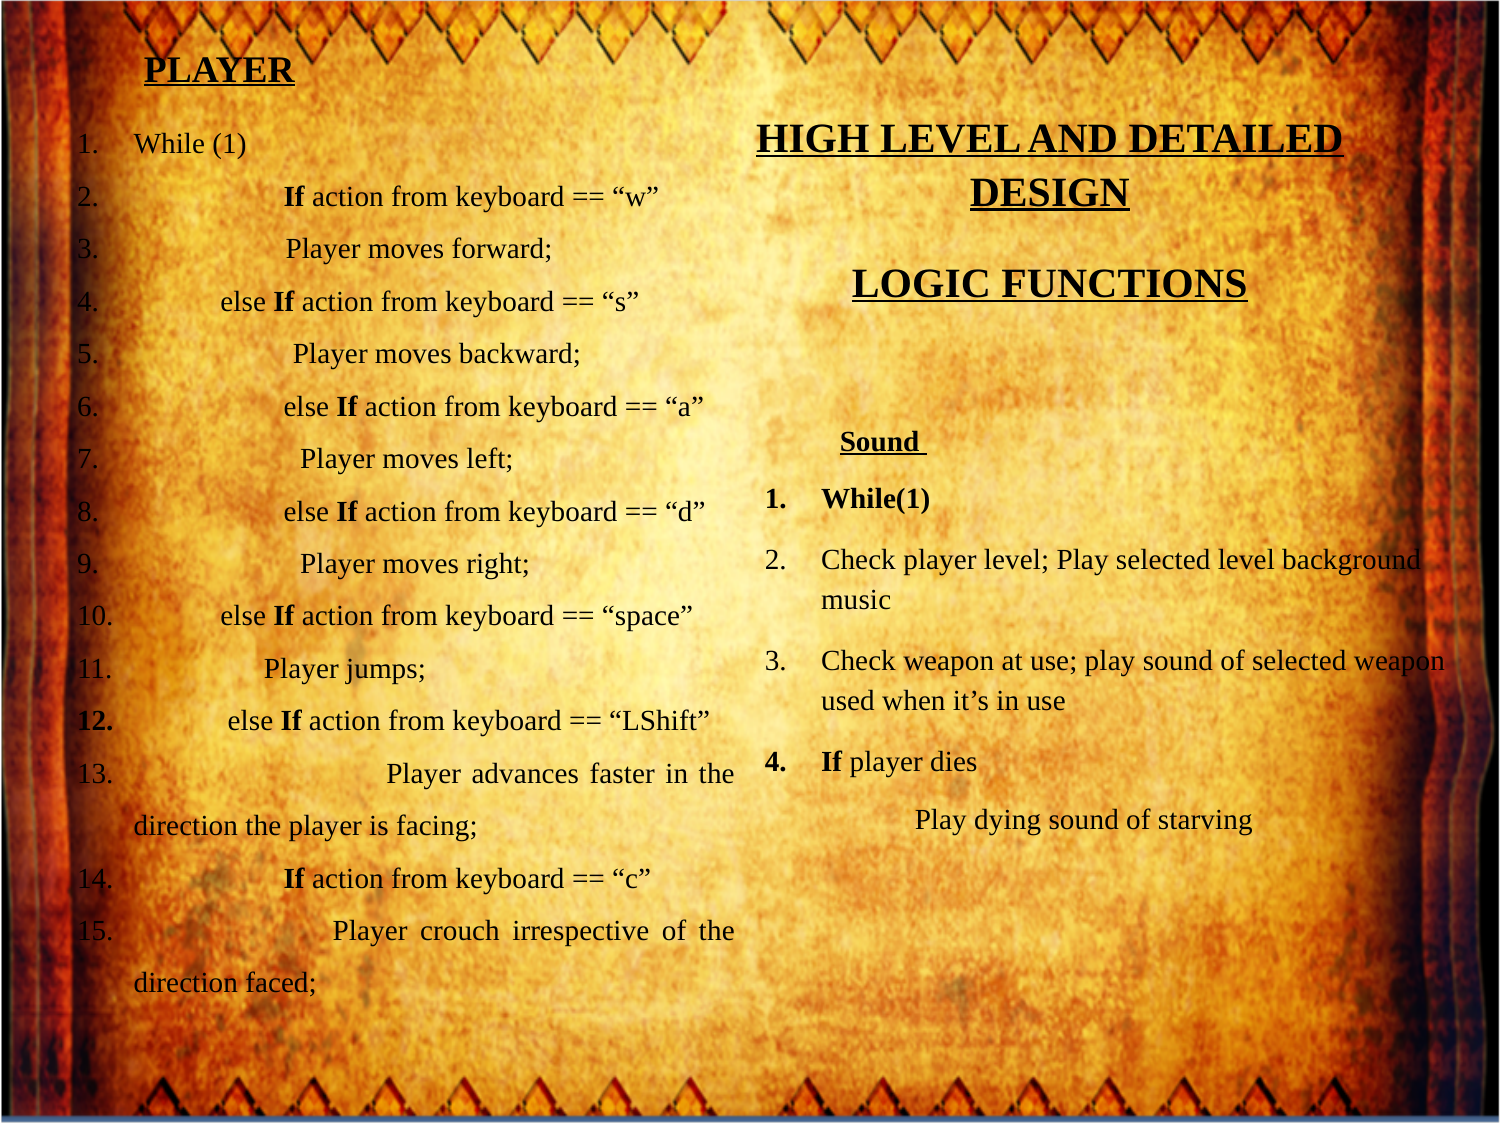

PLAYER
HIGH LEVEL AND DETAILED DESIGN
LOGIC FUNCTIONS
While (1)
	If action from keyboard == “w”
                     Player moves forward;
            else If action from keyboard == “s”
                      Player moves backward;
	else If action from keyboard == “a”
                       Player moves left;
	else If action from keyboard == “d”
                       Player moves right;
            else If action from keyboard == “space”
                  Player jumps;
             else If action from keyboard == “LShift”
                        Player advances faster in the direction the player is facing;
	If action from keyboard == “c”
                Player crouch irrespective of the direction faced;
Sound
While(1)
Check player level; Play selected level background music
Check weapon at use; play sound of selected weapon used when it’s in use
If player dies
Play dying sound of starving